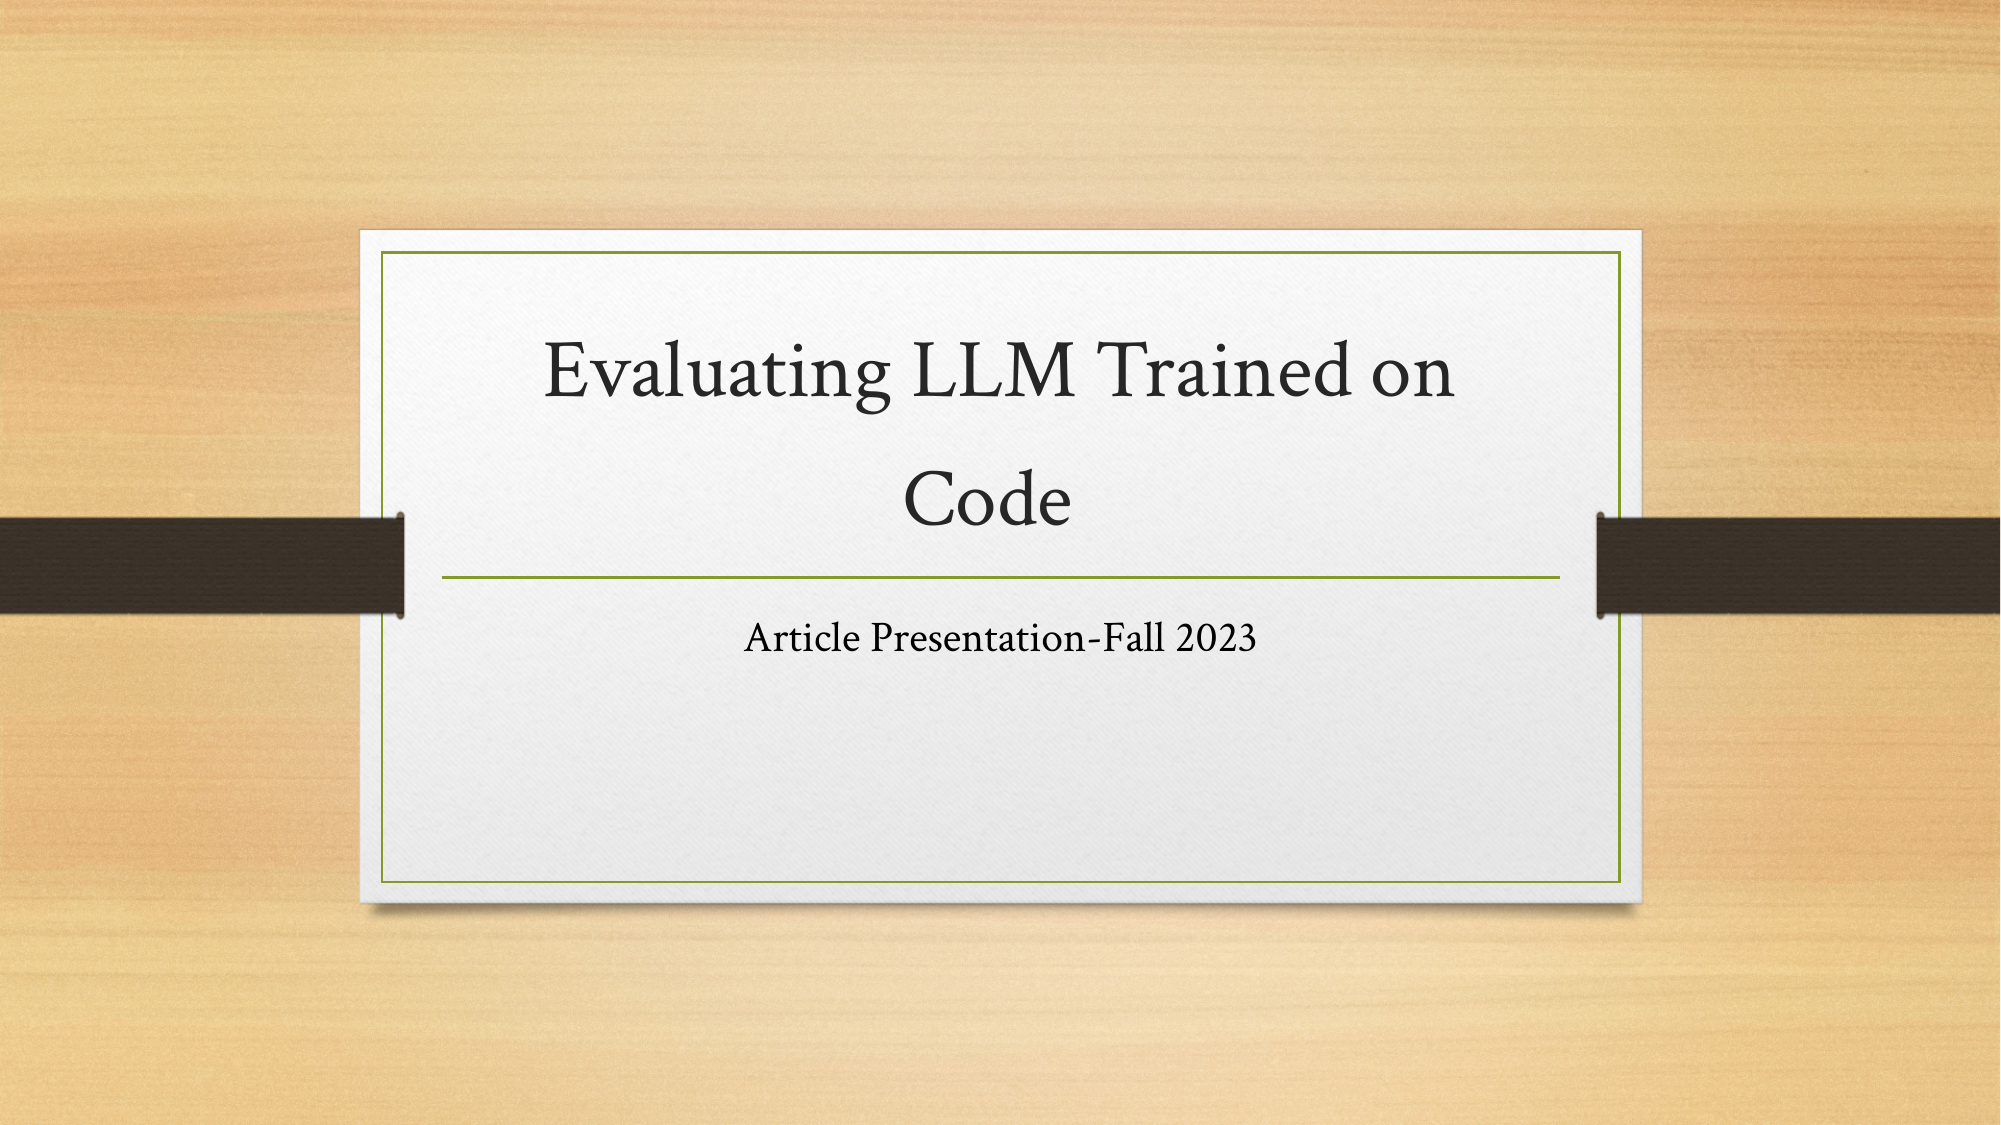

# Evaluating LLM Trained on Code
Article Presentation-Fall 2023